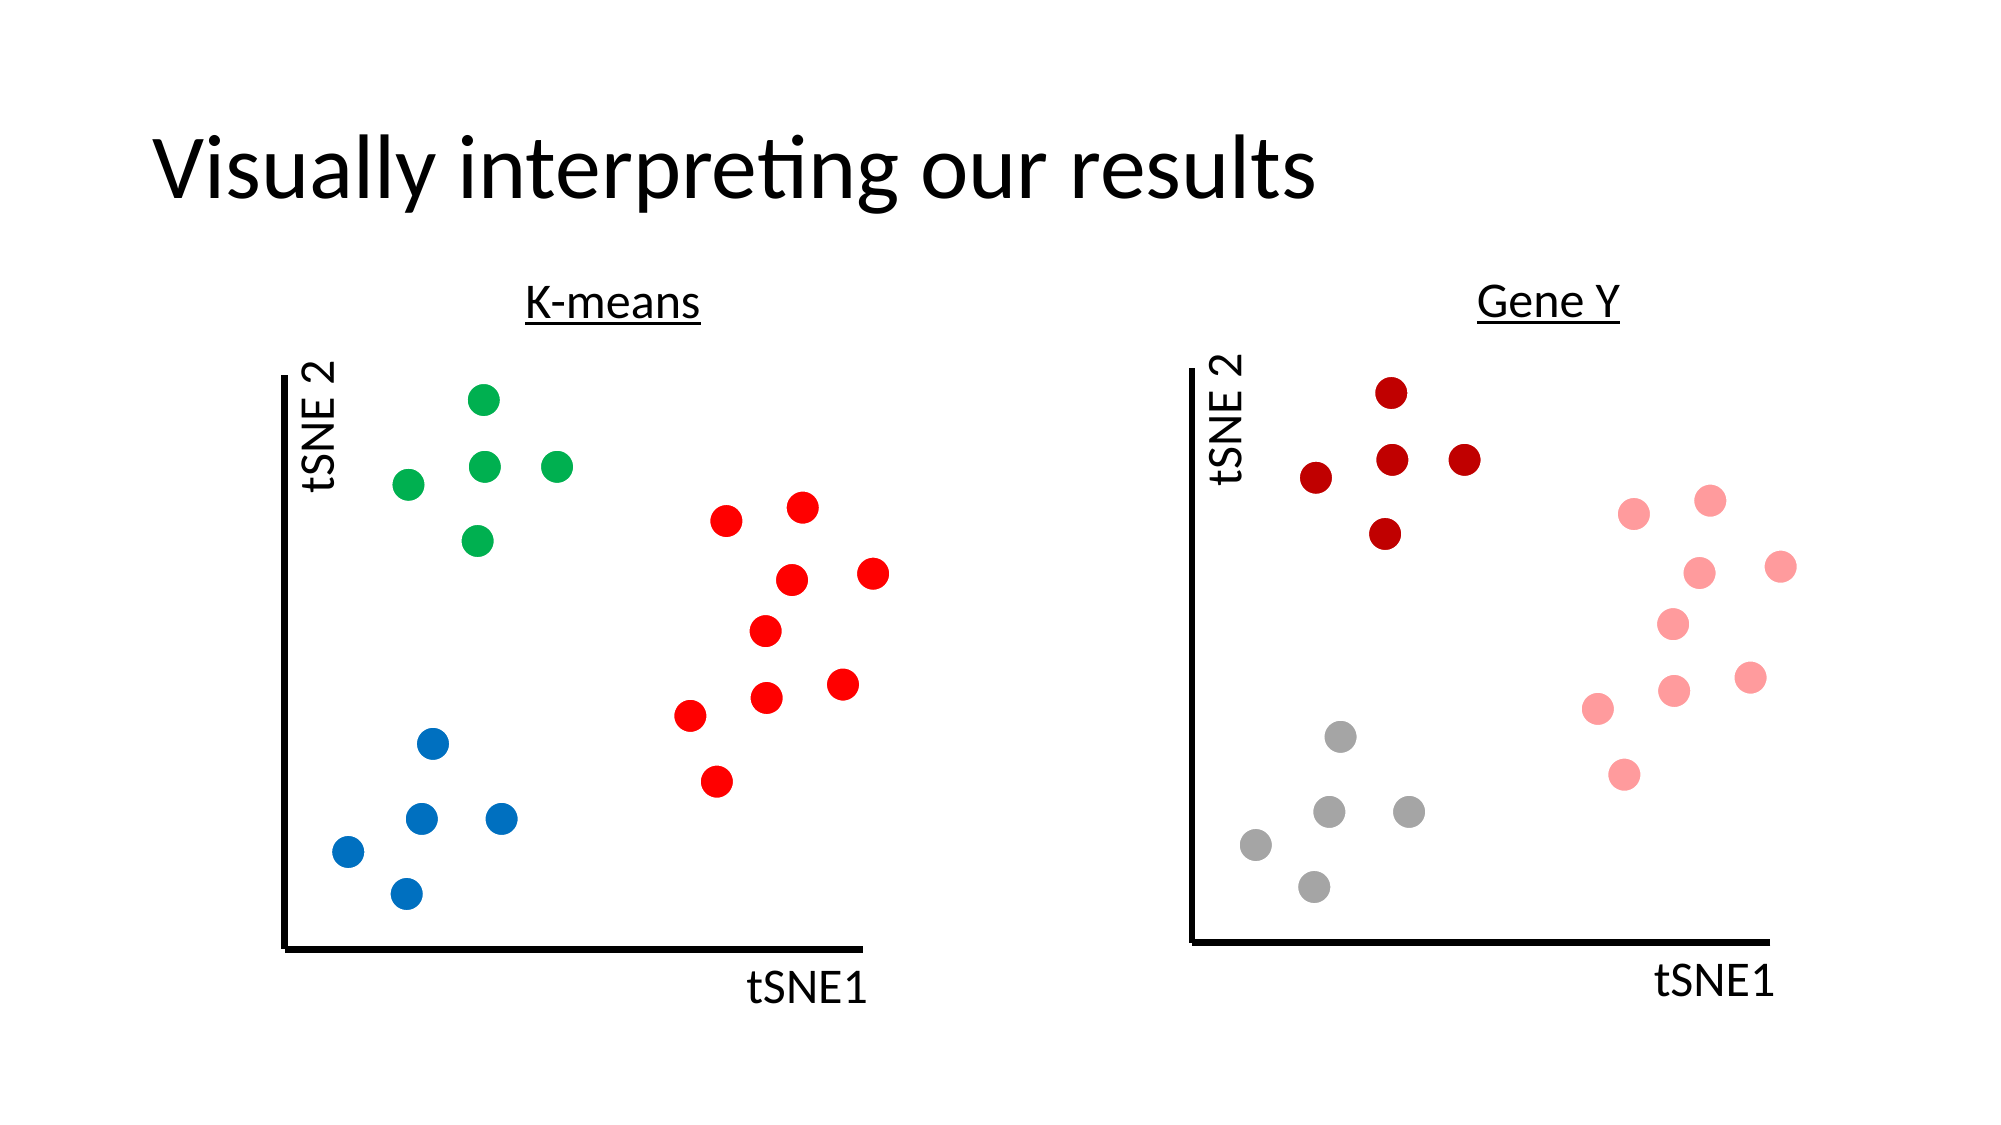

# Visually interpreting our results
Gene Y
K-means

tSNE 2
tSNE 2

tSNE1
tSNE1